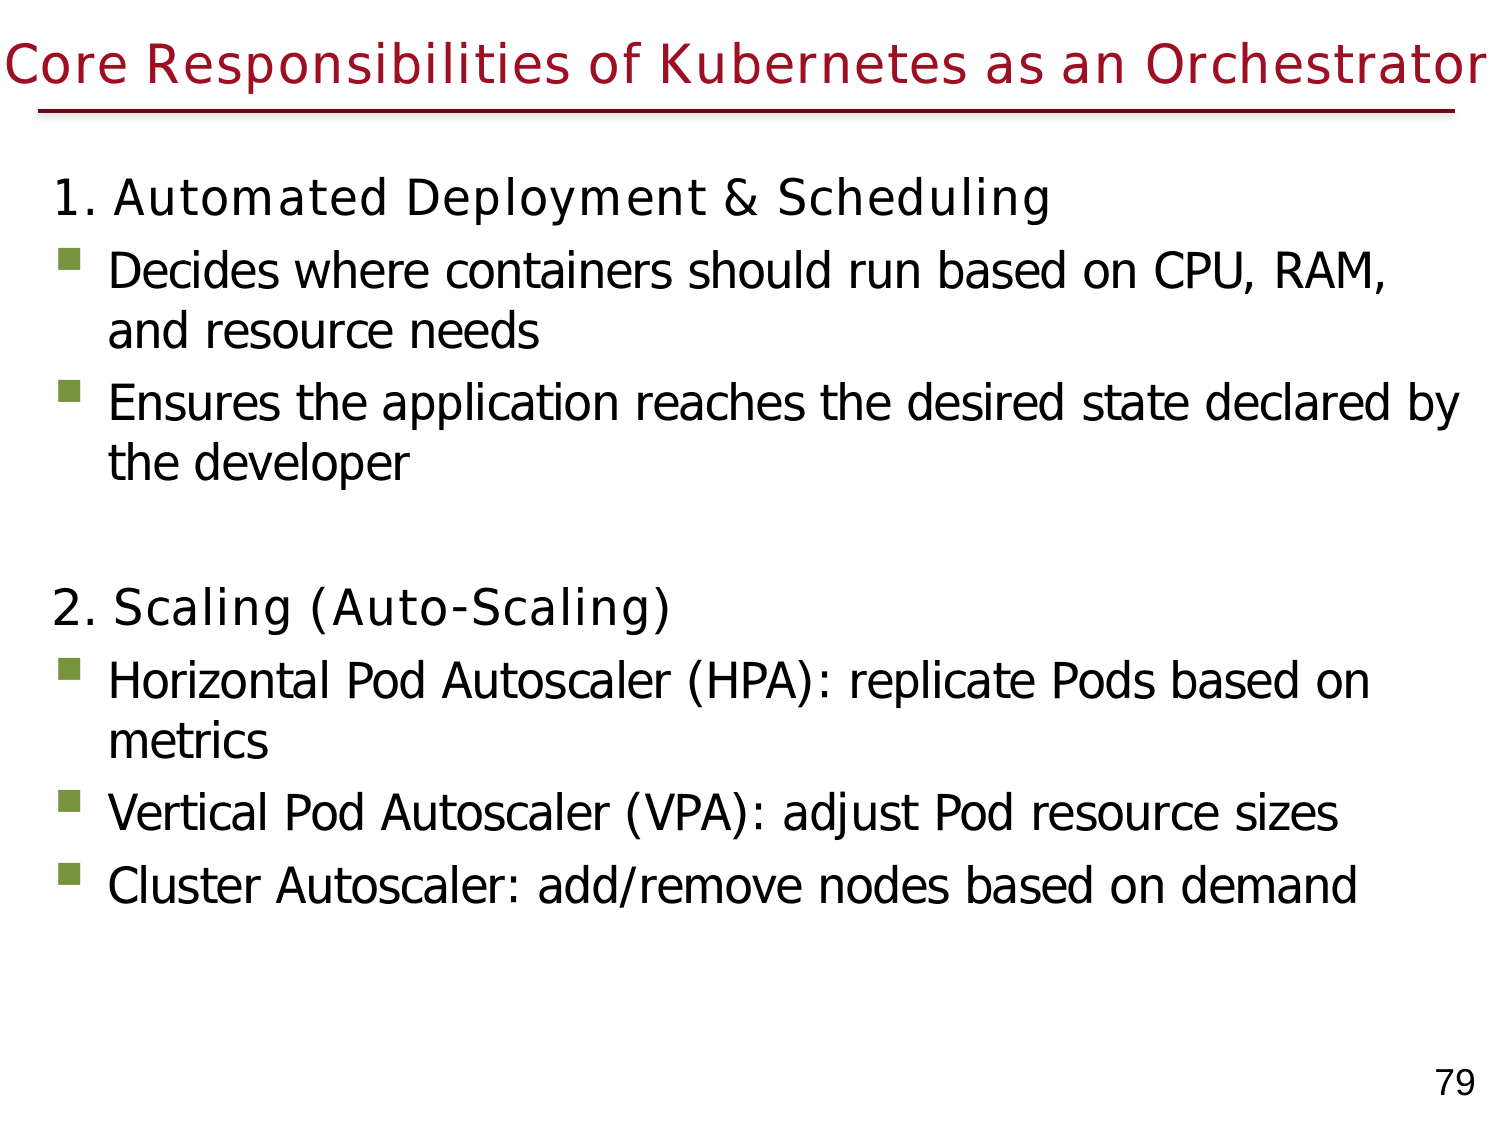

# Core Responsibilities of Kubernetes as an Orchestrator
1. Automated Deployment & Scheduling
Decides where containers should run based on CPU, RAM, and resource needs
Ensures the application reaches the desired state declared by the developer

2. Scaling (Auto-Scaling)
Horizontal Pod Autoscaler (HPA): replicate Pods based on metrics
Vertical Pod Autoscaler (VPA): adjust Pod resource sizes
Cluster Autoscaler: add/remove nodes based on demand
79